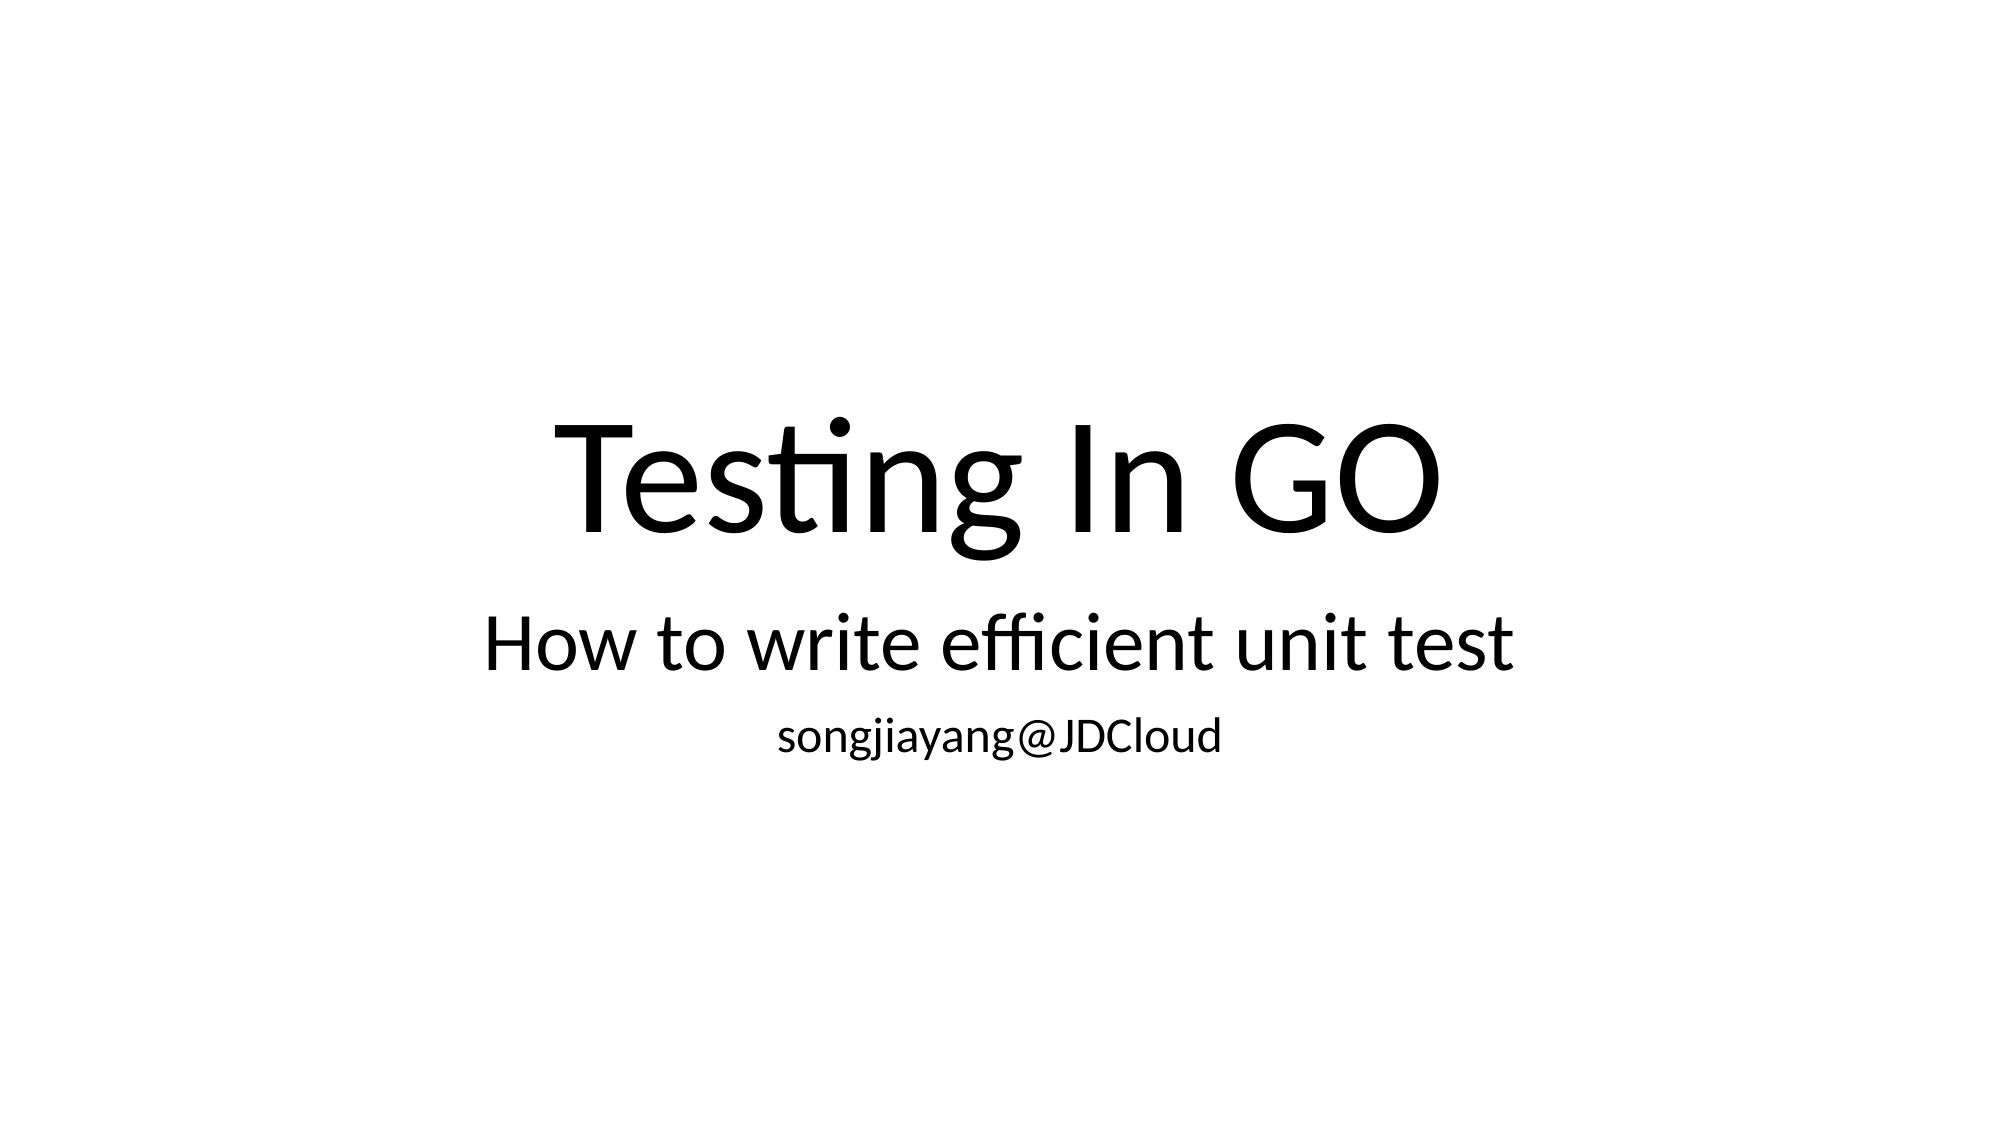

# Testing In GO
How to write efficient unit test
songjiayang@JDCloud